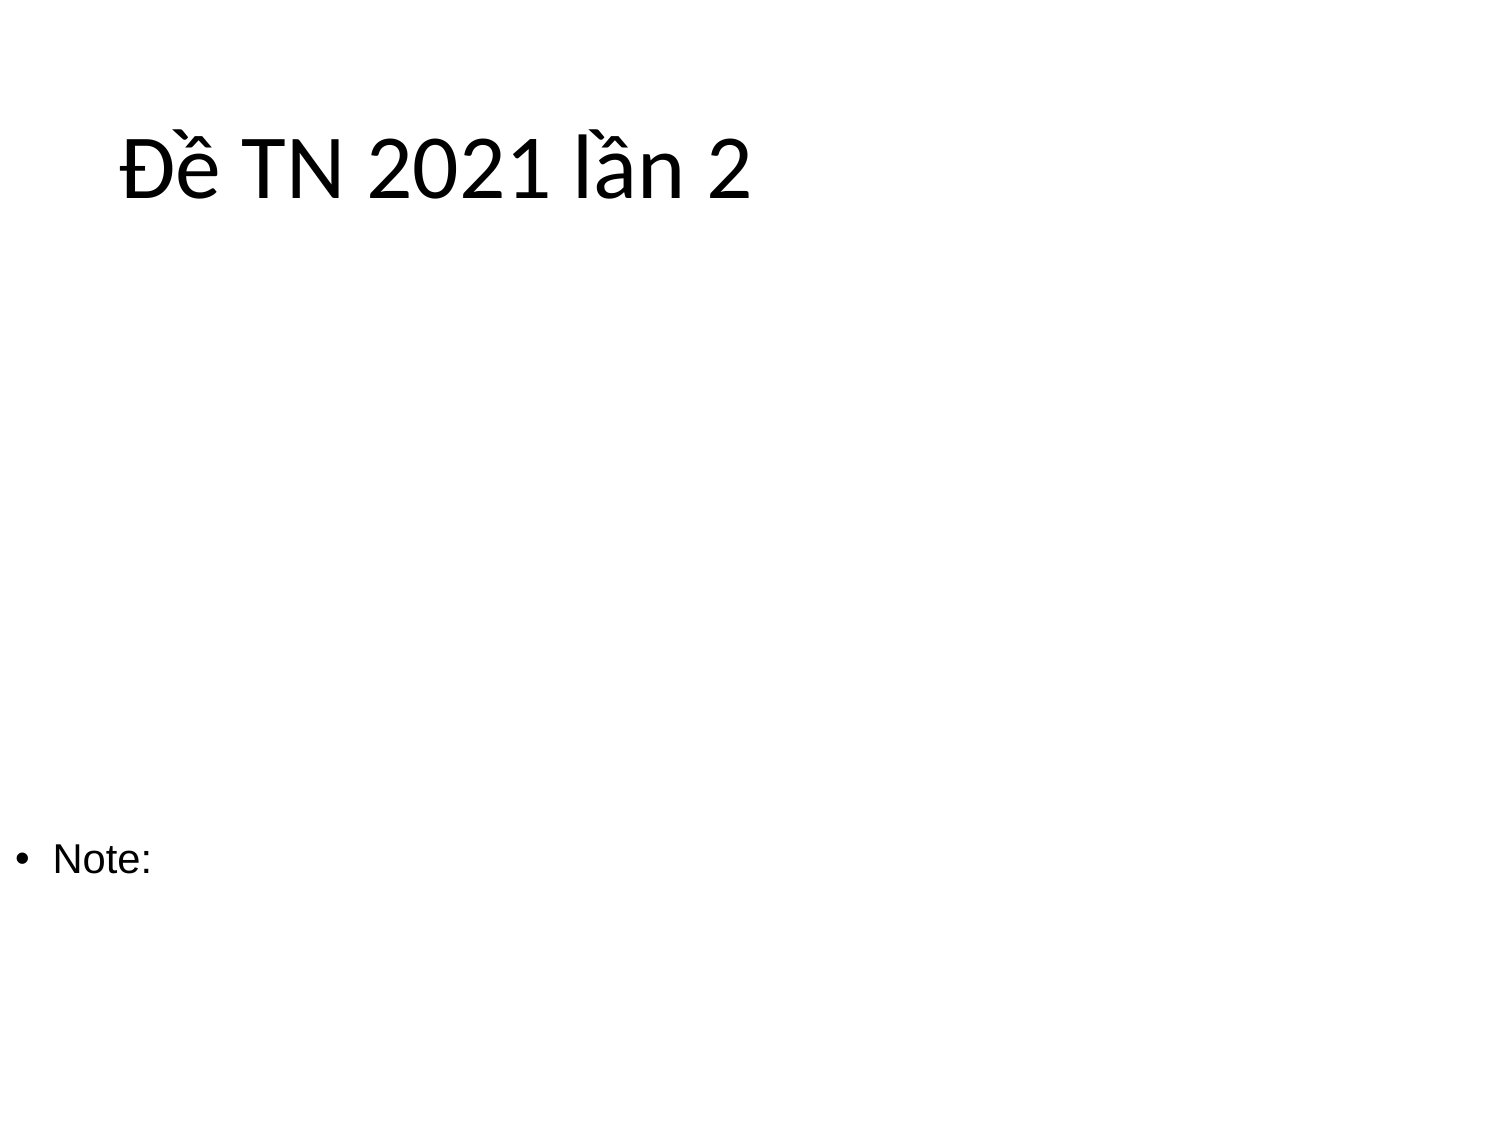

# Đề TN 2021 lần 2
Note: